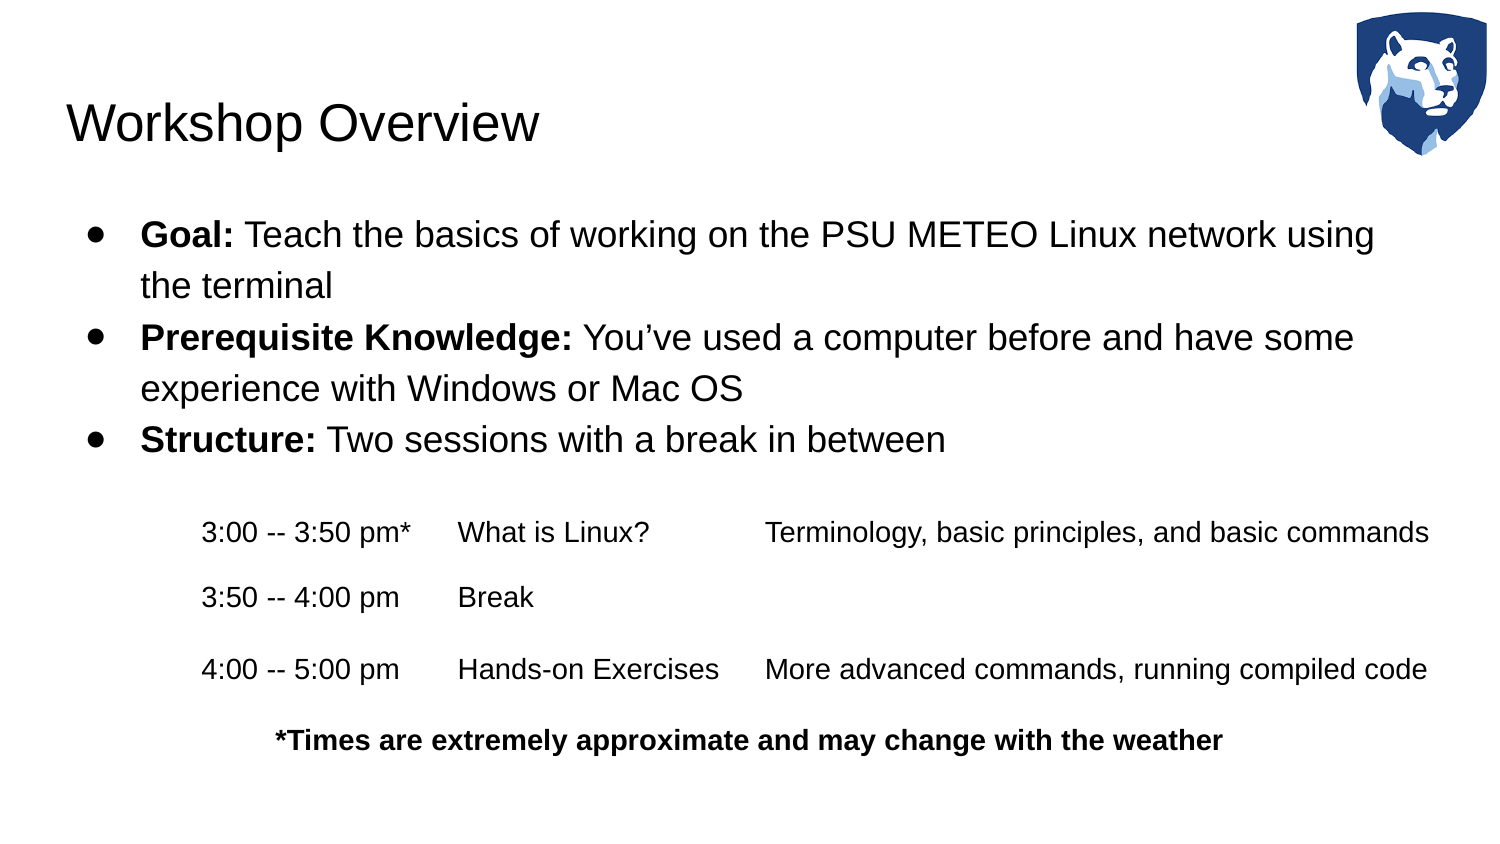

# Workshop Overview
Goal: Teach the basics of working on the PSU METEO Linux network using the terminal
Prerequisite Knowledge: You’ve used a computer before and have some experience with Windows or Mac OS
Structure: Two sessions with a break in between
| 3:00 -- 3:50 pm\* | What is Linux? | Terminology, basic principles, and basic commands |
| --- | --- | --- |
| 3:50 -- 4:00 pm | Break |  |
| 4:00 -- 5:00 pm | Hands-on Exercises | More advanced commands, running compiled code |
*Times are extremely approximate and may change with the weather